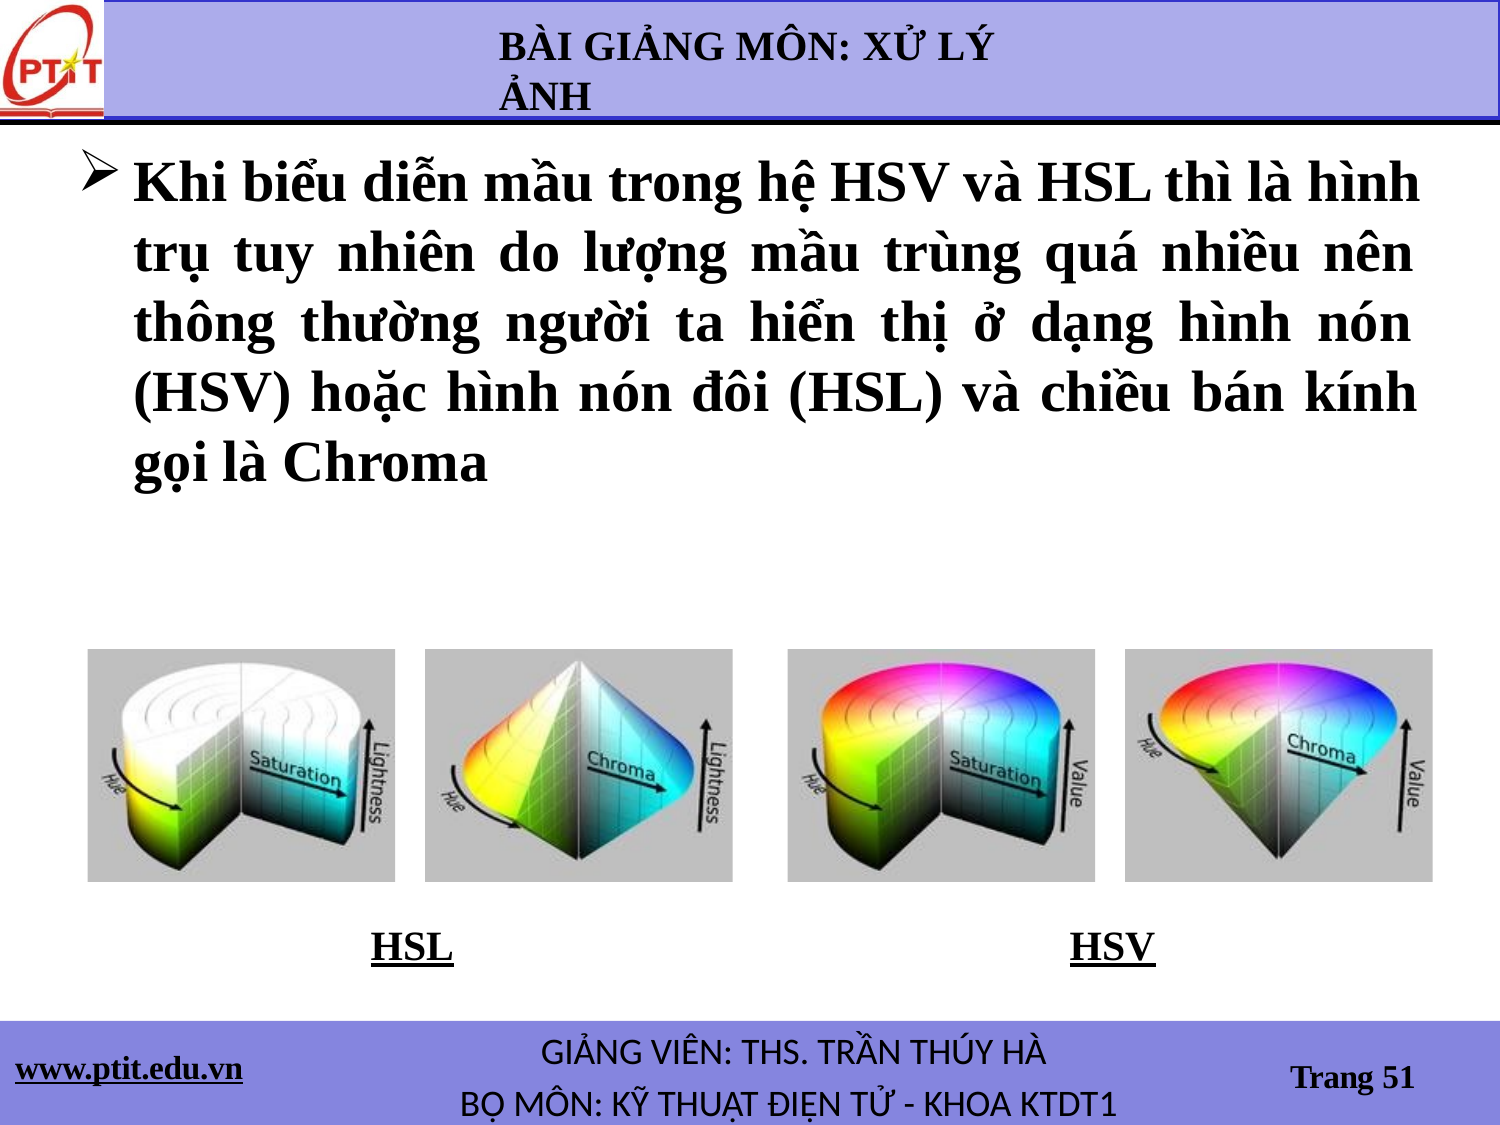

# BÀI GIẢNG MÔN: XỬ LÝ ẢNH
Khi biểu diễn mầu trong hệ HSV và HSL thì là hình  trụ tuy nhiên do lượng mầu trùng quá nhiều nên  thông thường người ta hiển thị ở dạng hình nón  (HSV) hoặc hình nón đôi (HSL) và chiều bán kính  gọi là Chroma

HSL
HSV

GIẢNG VIÊN: THS. TRẦN THÚY HÀ
BỘ MÔN: KỸ THUẬT ĐIỆN TỬ - KHOA KTDT1
www.ptit.edu.vn
Trang 51